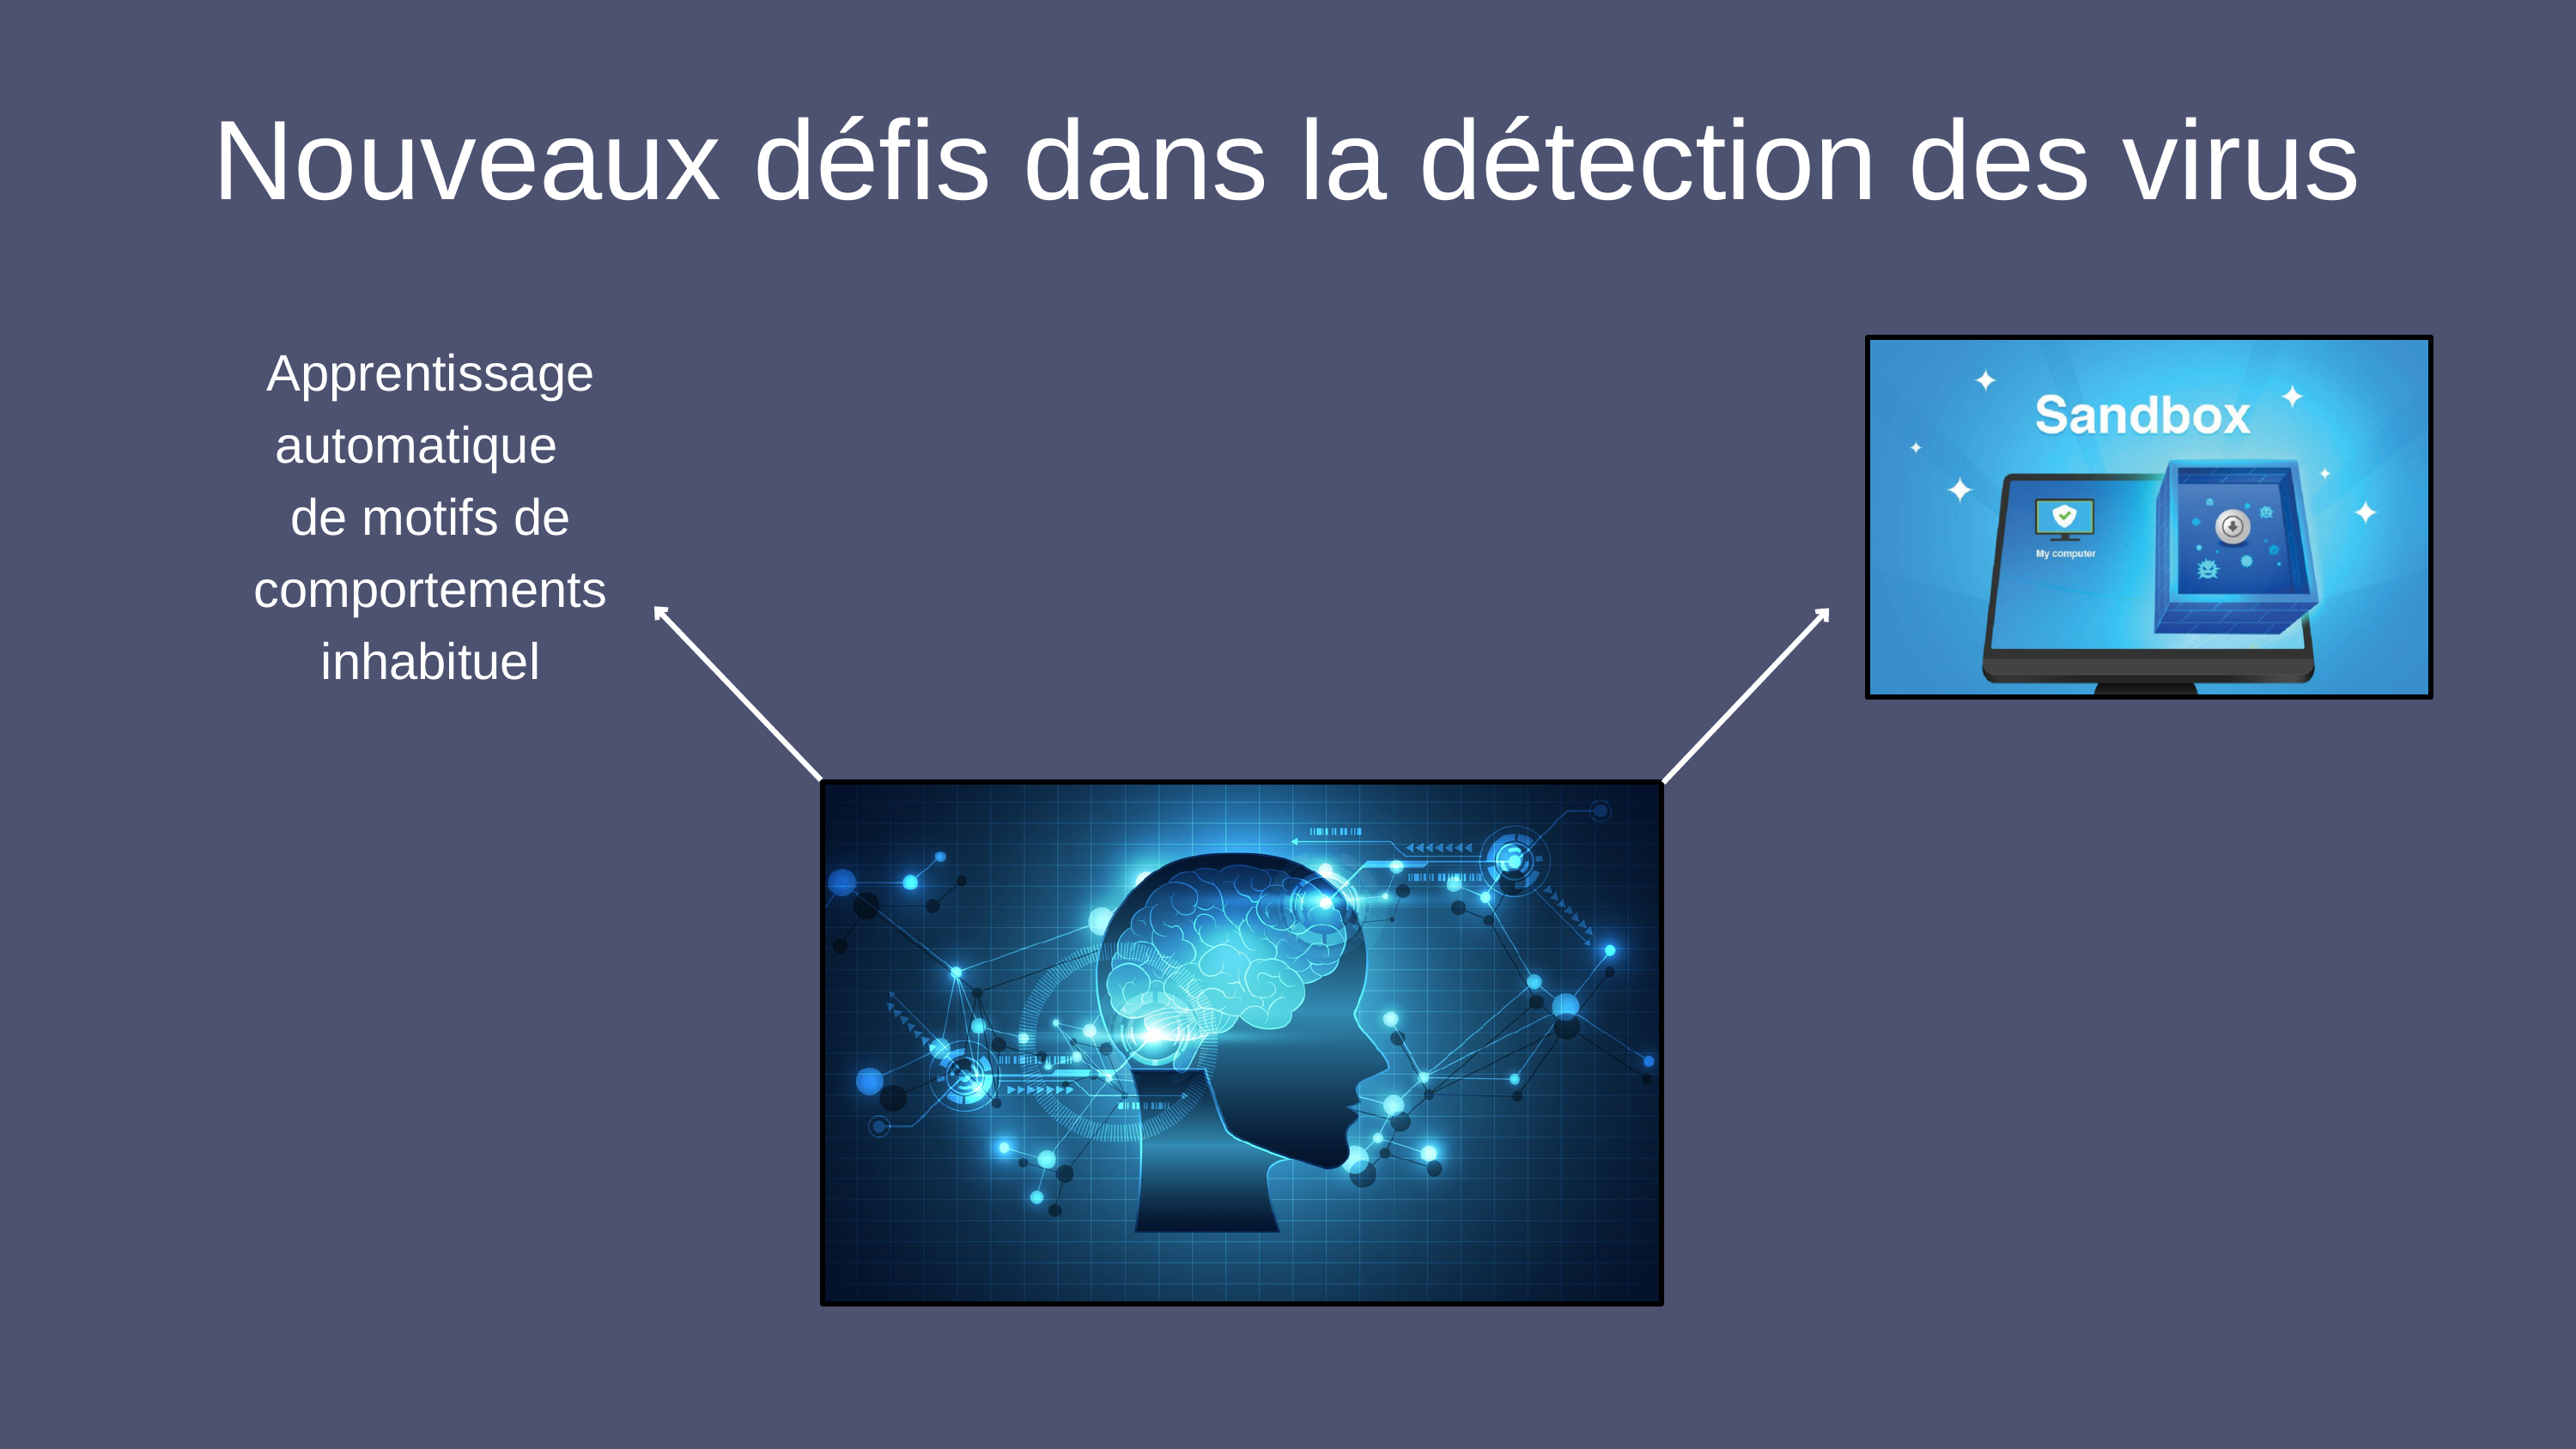

Nouveaux défis dans la détection des virus
Apprentissage automatique
de motifs de comportements inhabituel